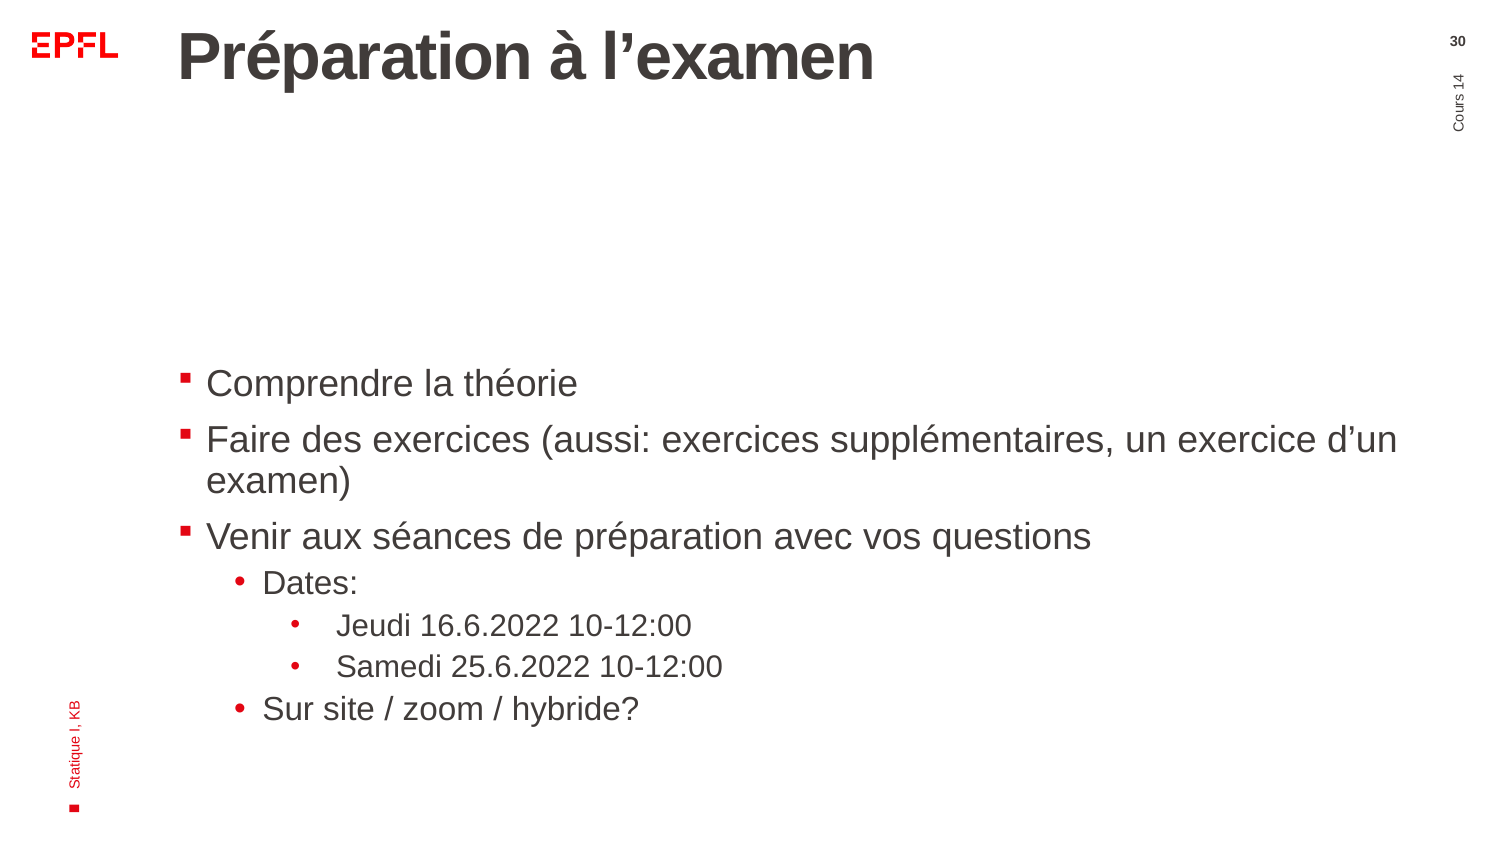

# Préparation à l’examen
30

Comprendre la théorie
Faire des exercices (aussi: exercices supplémentaires, un exercice d’un examen)
Venir aux séances de préparation avec vos questions
Dates:
  Jeudi 16.6.2022 10-12:00
  Samedi 25.6.2022 10-12:00
Sur site / zoom / hybride?

Cours 14
Statique I, KB